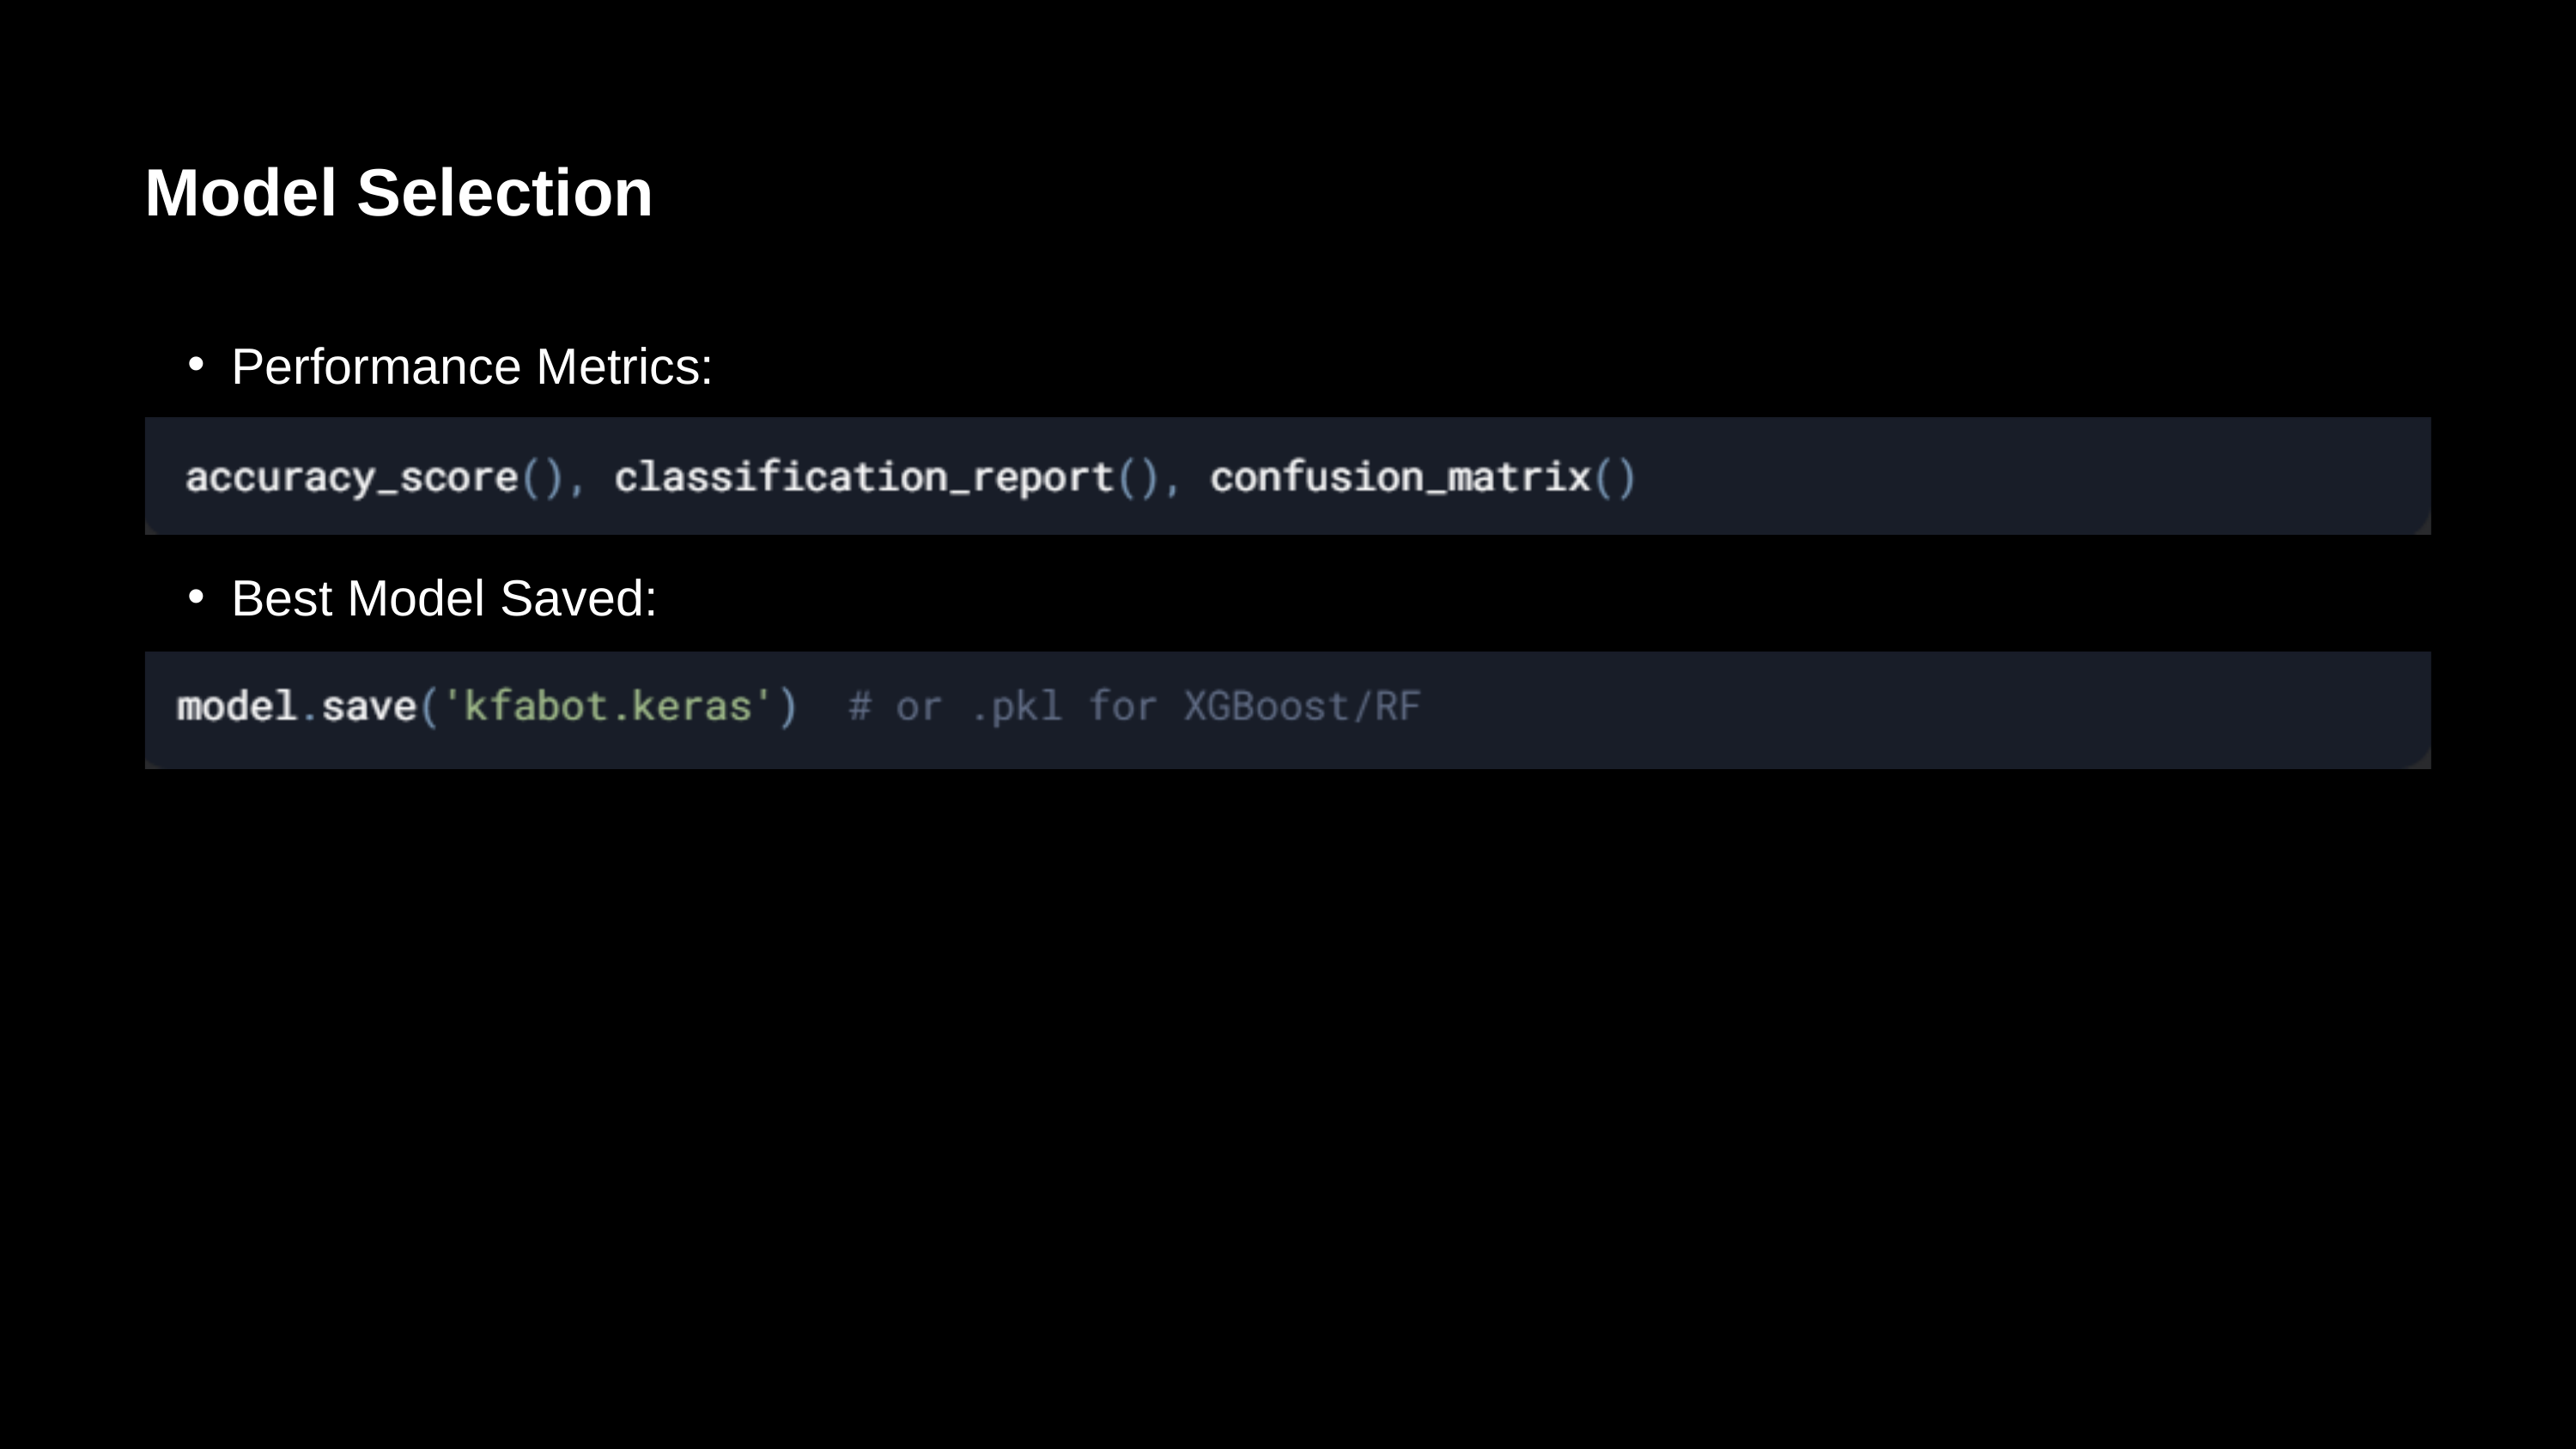

Model Selection

Performance Metrics:

Best Model Saved: